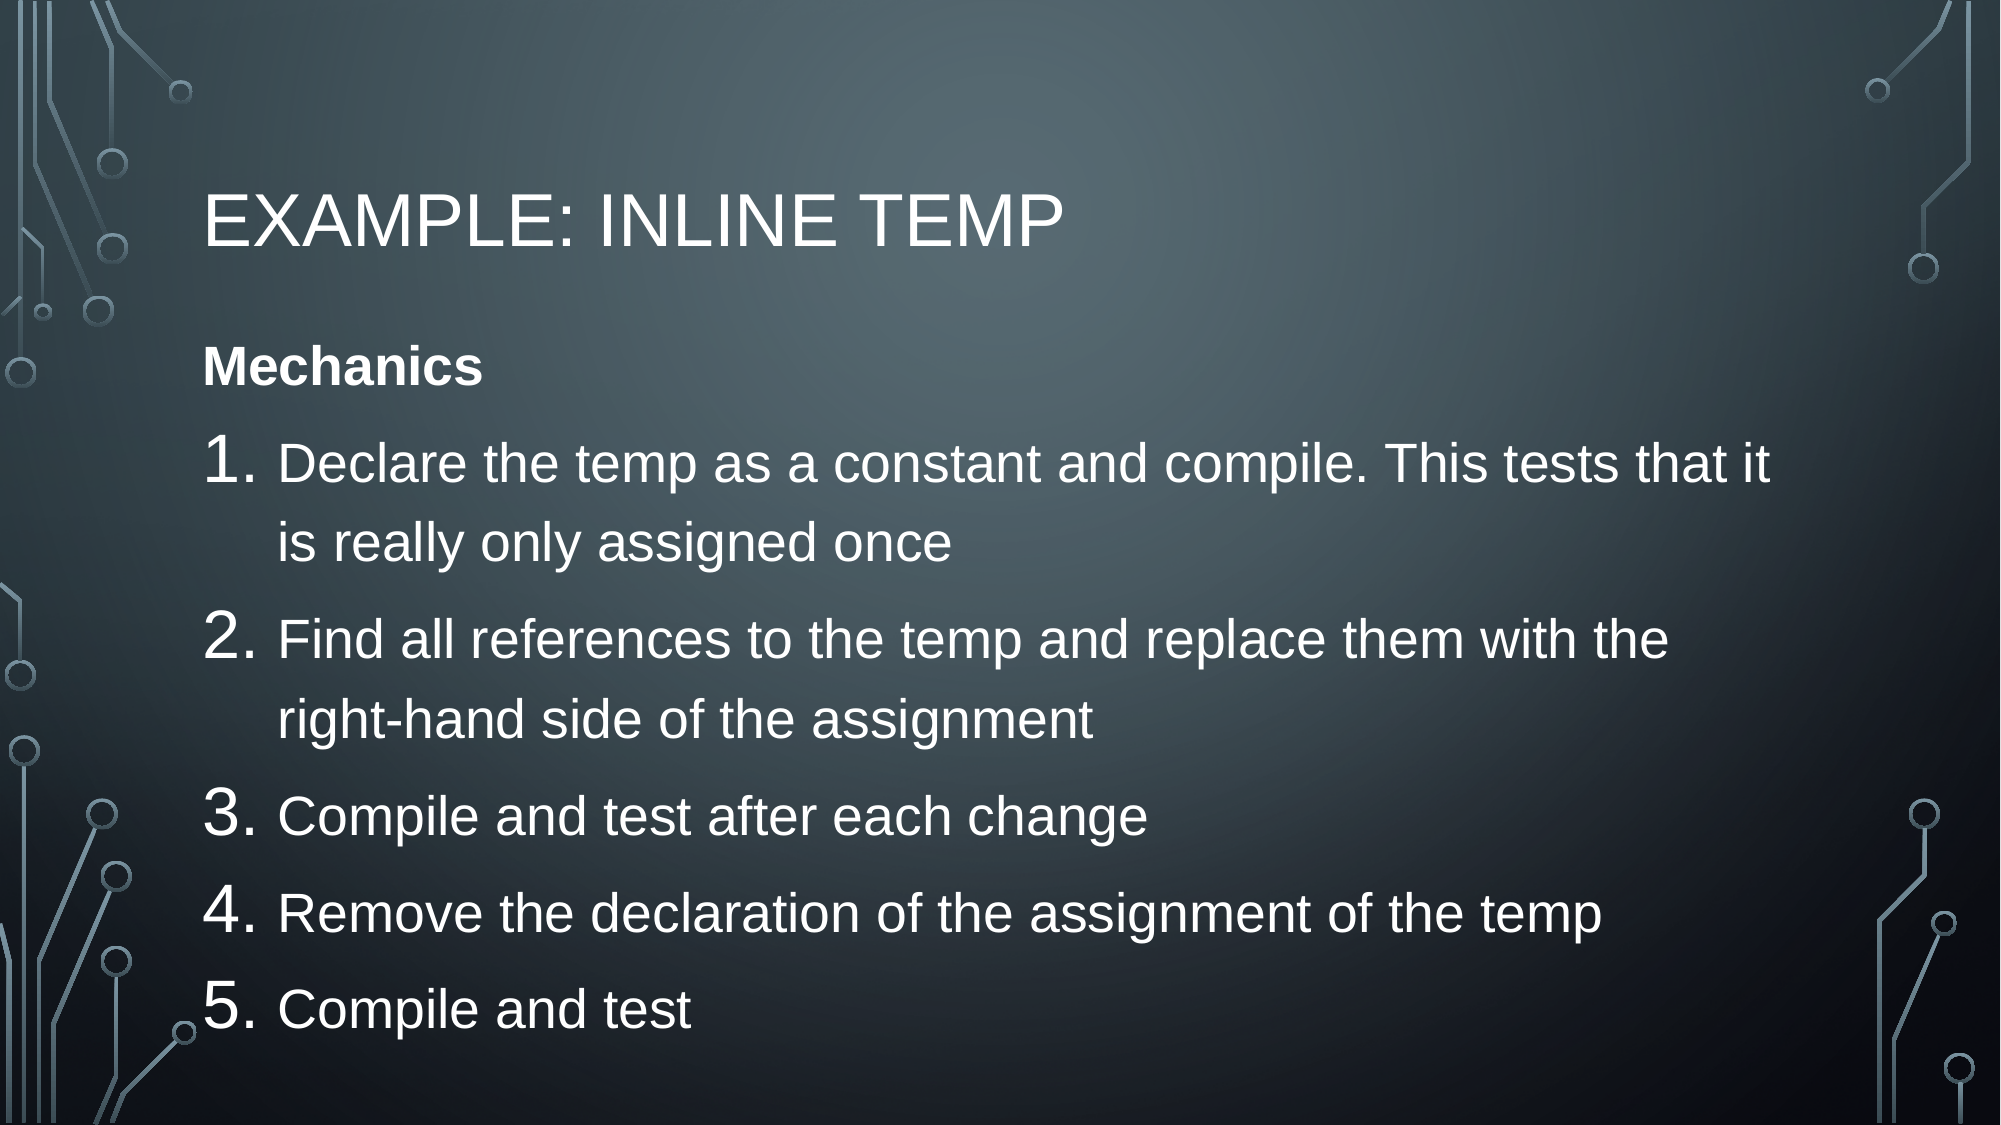

# Example: inline temp
Mechanics
Declare the temp as a constant and compile. This tests that it is really only assigned once
Find all references to the temp and replace them with the right-hand side of the assignment
Compile and test after each change
Remove the declaration of the assignment of the temp
Compile and test